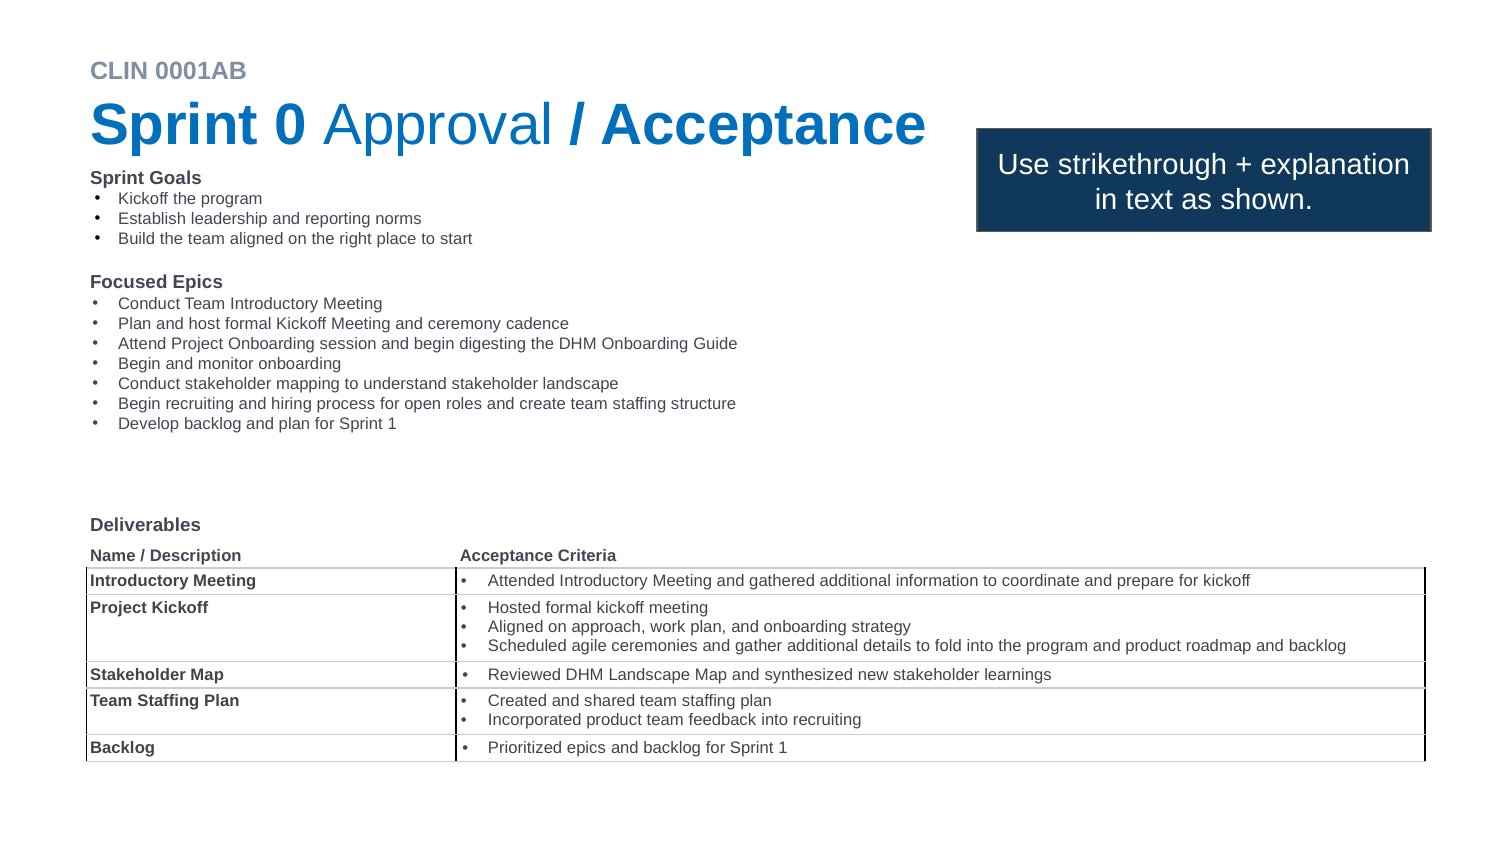

CLIN 0001AB

# Sprint 0 Approval / Acceptance
Use strikethrough + explanation in text as shown.
Sprint Goals
Kickoff the program
Establish leadership and reporting norms
Build the team aligned on the right place to start

Focused Epics
Conduct Team Introductory Meeting
Plan and host formal Kickoff Meeting and ceremony cadence
Attend Project Onboarding session and begin digesting the DHM Onboarding Guide
Begin and monitor onboarding
Conduct stakeholder mapping to understand stakeholder landscape
Begin recruiting and hiring process for open roles and create team staffing structure
Develop backlog and plan for Sprint 1

Deliverables
| Name / Description | Acceptance Criteria |
| --- | --- |
| Introductory Meeting | Attended Introductory Meeting and gathered additional information to coordinate and prepare for kickoff |
| Project Kickoff | Hosted formal kickoff meeting Aligned on approach, work plan, and onboarding strategy Scheduled agile ceremonies and gather additional details to fold into the program and product roadmap and backlog |
| Stakeholder Map | Reviewed DHM Landscape Map and synthesized new stakeholder learnings |
| Team Staffing Plan | Created and shared team staffing plan Incorporated product team feedback into recruiting |
| Backlog | Prioritized epics and backlog for Sprint 1 |